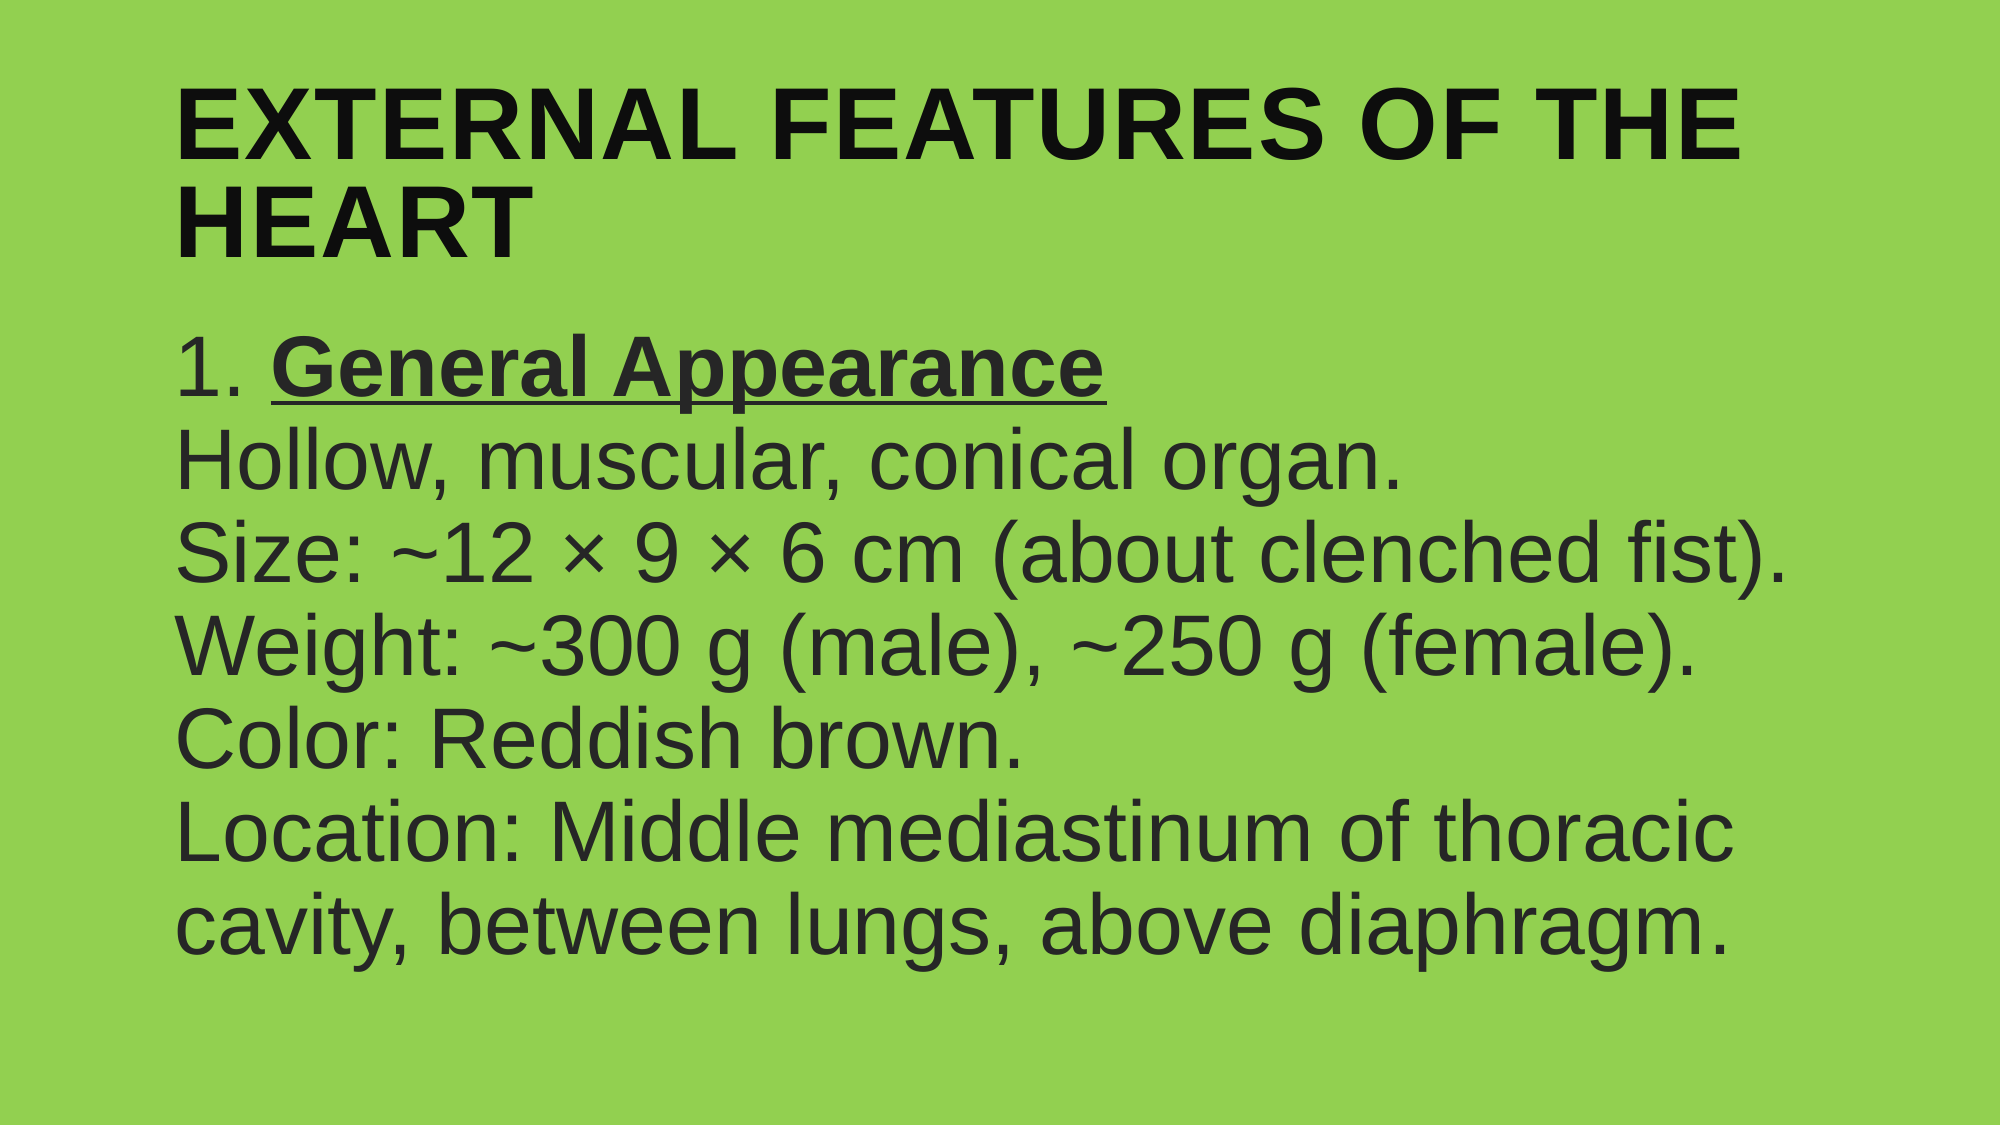

# External Features of the Heart
1. General Appearance
Hollow, muscular, conical organ.
Size: ~12 × 9 × 6 cm (about clenched fist).
Weight: ~300 g (male), ~250 g (female).
Color: Reddish brown.
Location: Middle mediastinum of thoracic cavity, between lungs, above diaphragm.